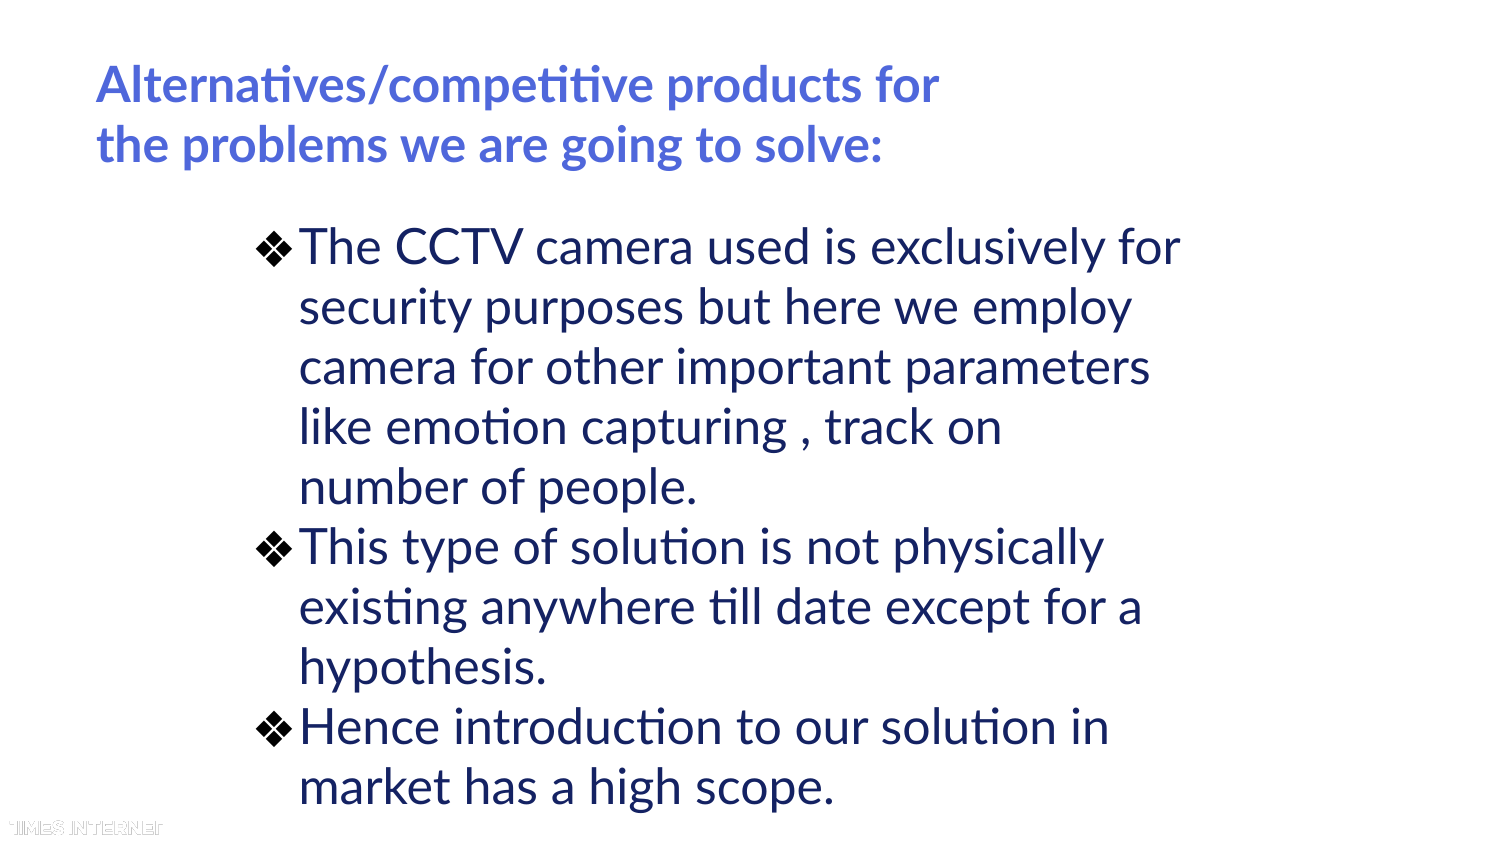

# Alternatives/competitive products for the problems we are going to solve:
The CCTV camera used is exclusively for security purposes but here we employ camera for other important parameters like emotion capturing , track on number of people.
This type of solution is not physically existing anywhere till date except for a hypothesis.
Hence introduction to our solution in market has a high scope.